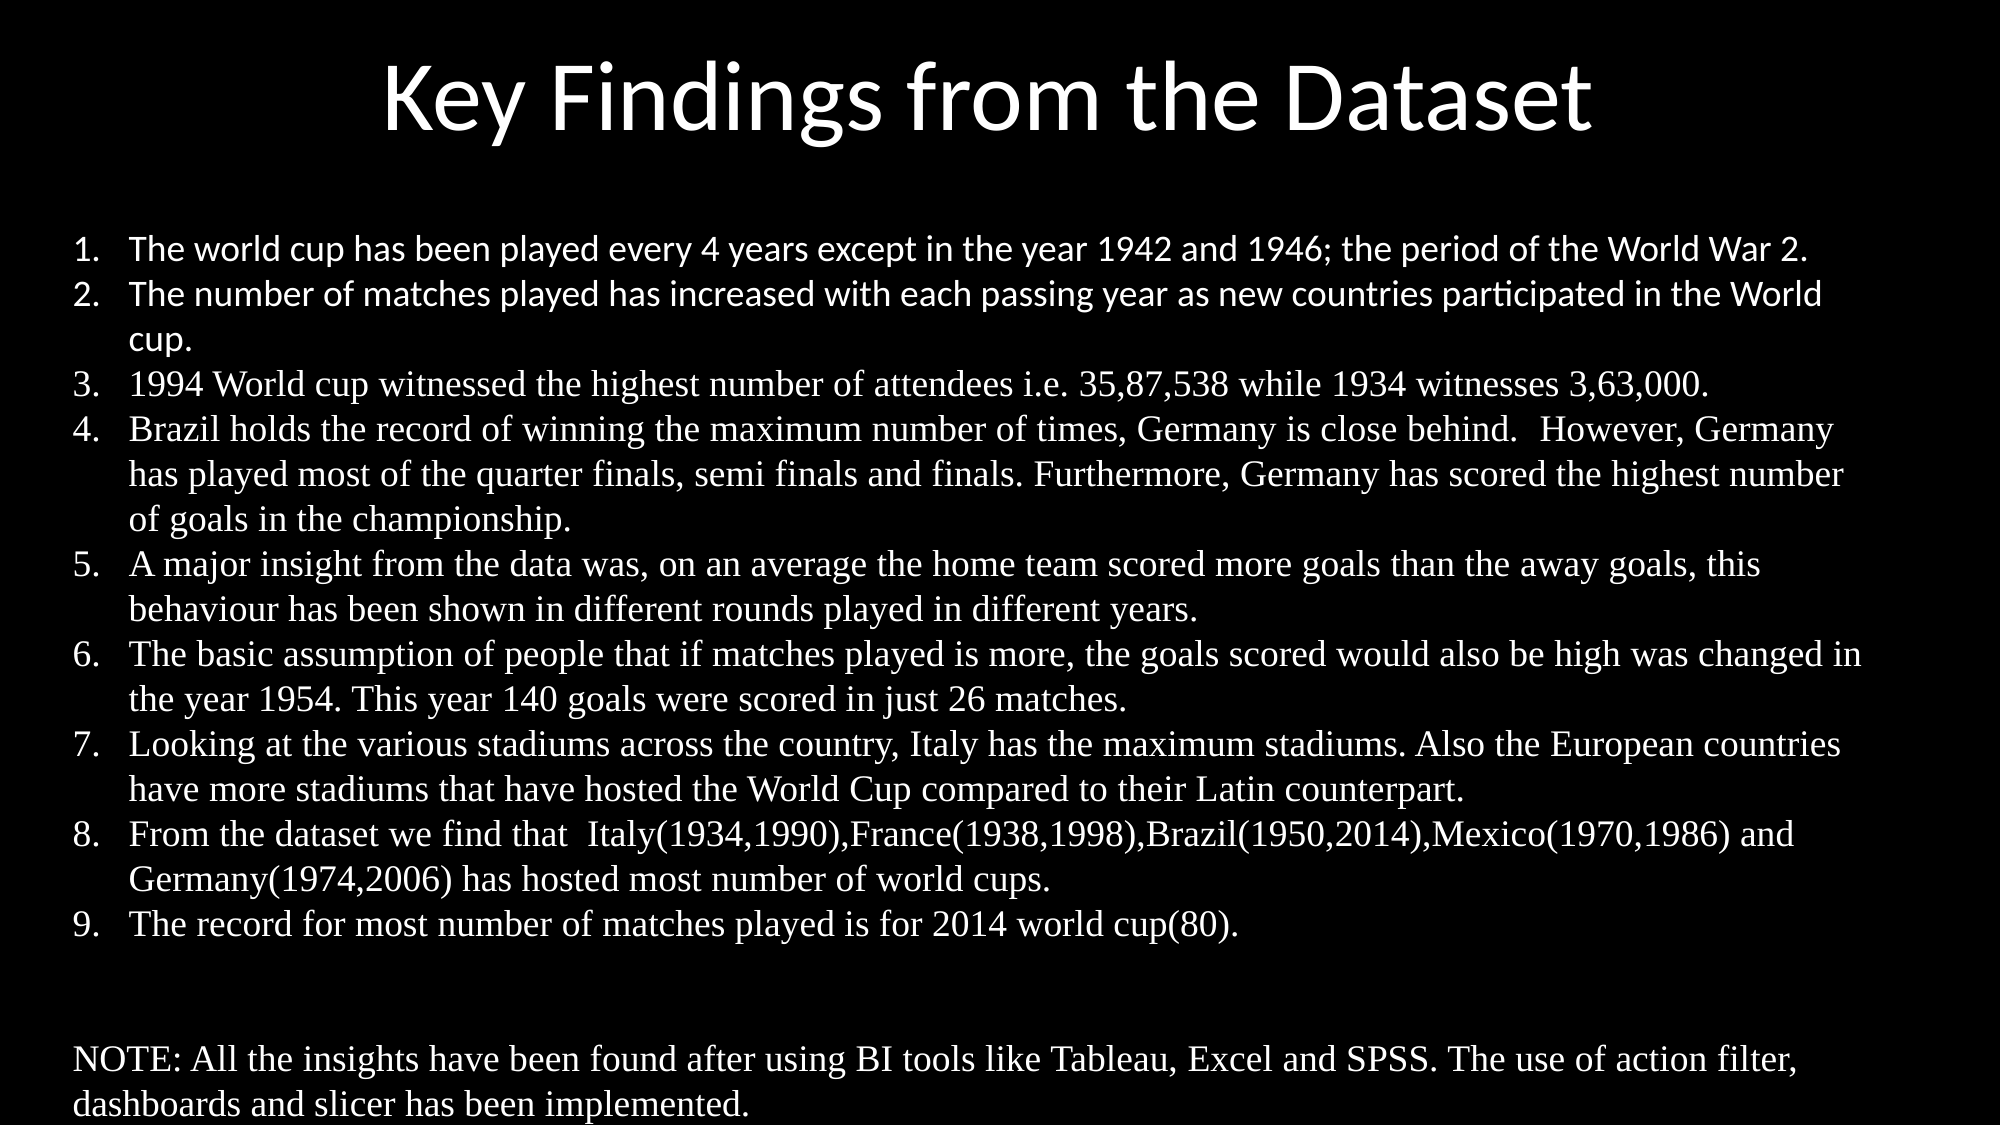

Key Findings from the Dataset
The world cup has been played every 4 years except in the year 1942 and 1946; the period of the World War 2.
The number of matches played has increased with each passing year as new countries participated in the World cup.
1994 World cup witnessed the highest number of attendees i.e. 35,87,538 while 1934 witnesses 3,63,000.
Brazil holds the record of winning the maximum number of times, Germany is close behind.  However, Germany has played most of the quarter finals, semi finals and finals. Furthermore, Germany has scored the highest number of goals in the championship.
A major insight from the data was, on an average the home team scored more goals than the away goals, this behaviour has been shown in different rounds played in different years.
The basic assumption of people that if matches played is more, the goals scored would also be high was changed in the year 1954. This year 140 goals were scored in just 26 matches.
Looking at the various stadiums across the country, Italy has the maximum stadiums. Also the European countries have more stadiums that have hosted the World Cup compared to their Latin counterpart.
From the dataset we find that  Italy(1934,1990),France(1938,1998),Brazil(1950,2014),Mexico(1970,1986) and Germany(1974,2006) has hosted most number of world cups.
The record for most number of matches played is for 2014 world cup(80).

NOTE: All the insights have been found after using BI tools like Tableau, Excel and SPSS. The use of action filter, dashboards and slicer has been implemented.